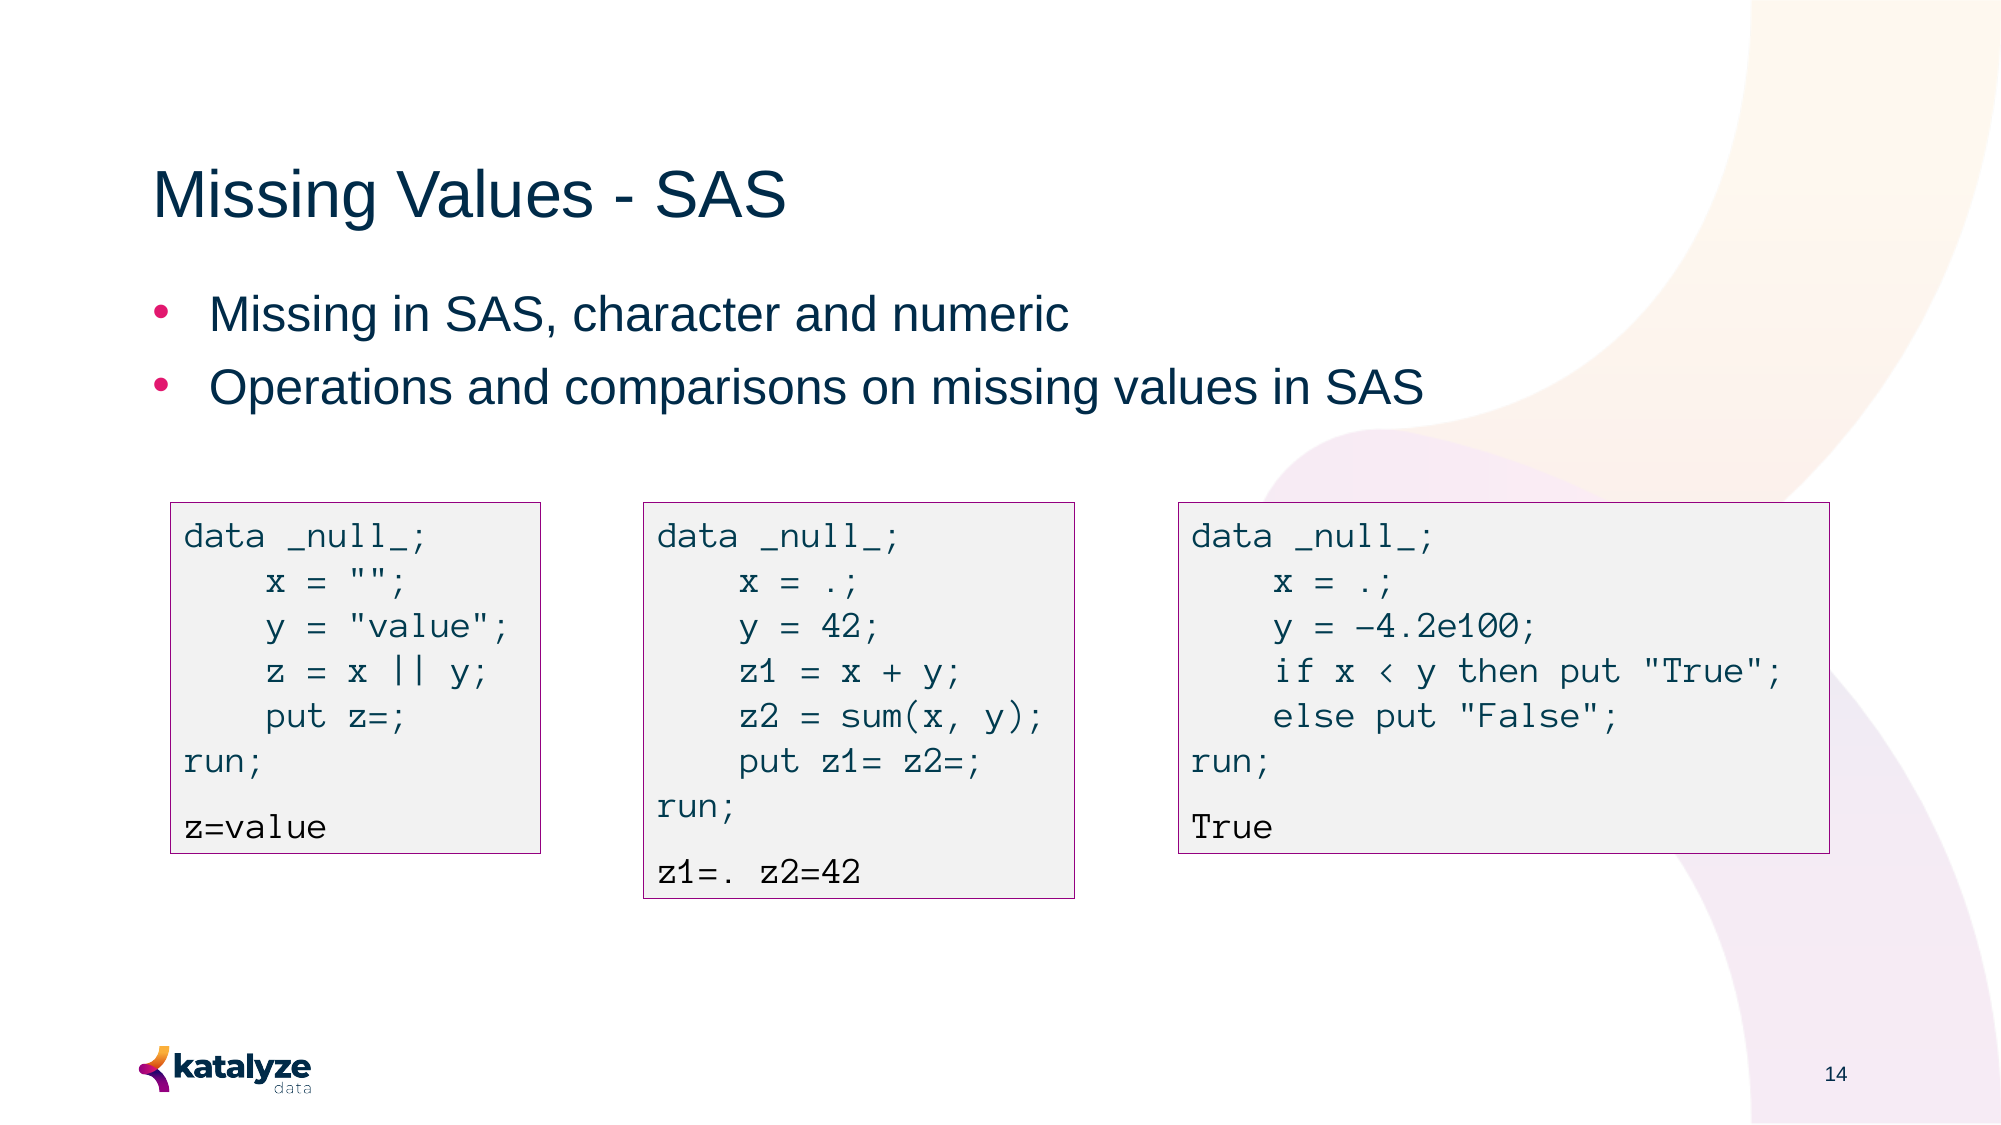

# Missing Values - SAS
Missing in SAS, character and numeric
Operations and comparisons on missing values in SAS
data _null_;
    x = "";
    y = "value";
    z = x || y;
    put z=;
run;
z=value
data _null_;
    x = .;
    y = 42;
    z1 = x + y;
    z2 = sum(x, y);
    put z1= z2=;
run;
z1=. z2=42
data _null_;
    x = .;
    y = -4.2e100;
    if x < y then put "True";
    else put "False";
run;
True

14